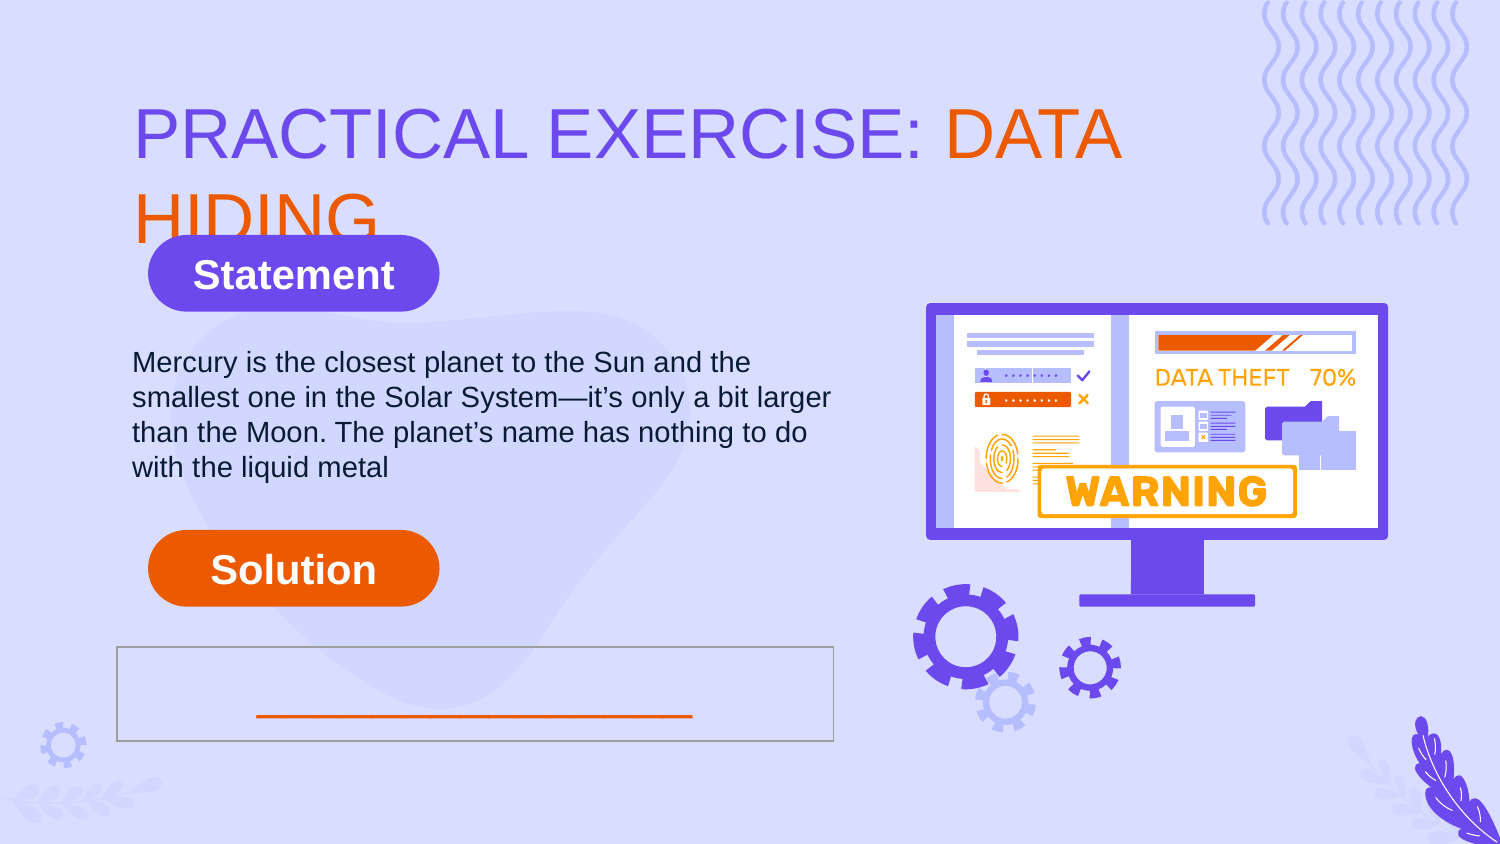

# PRACTICAL EXERCISE: DATA HIDING

Statement

Mercury is the closest planet to the Sun and the smallest one in the Solar System—it’s only a bit larger than the Moon. The planet’s name has nothing to do with the liquid metal

Solution

| \_\_\_\_\_\_\_\_\_\_\_\_\_\_\_ |
| --- |